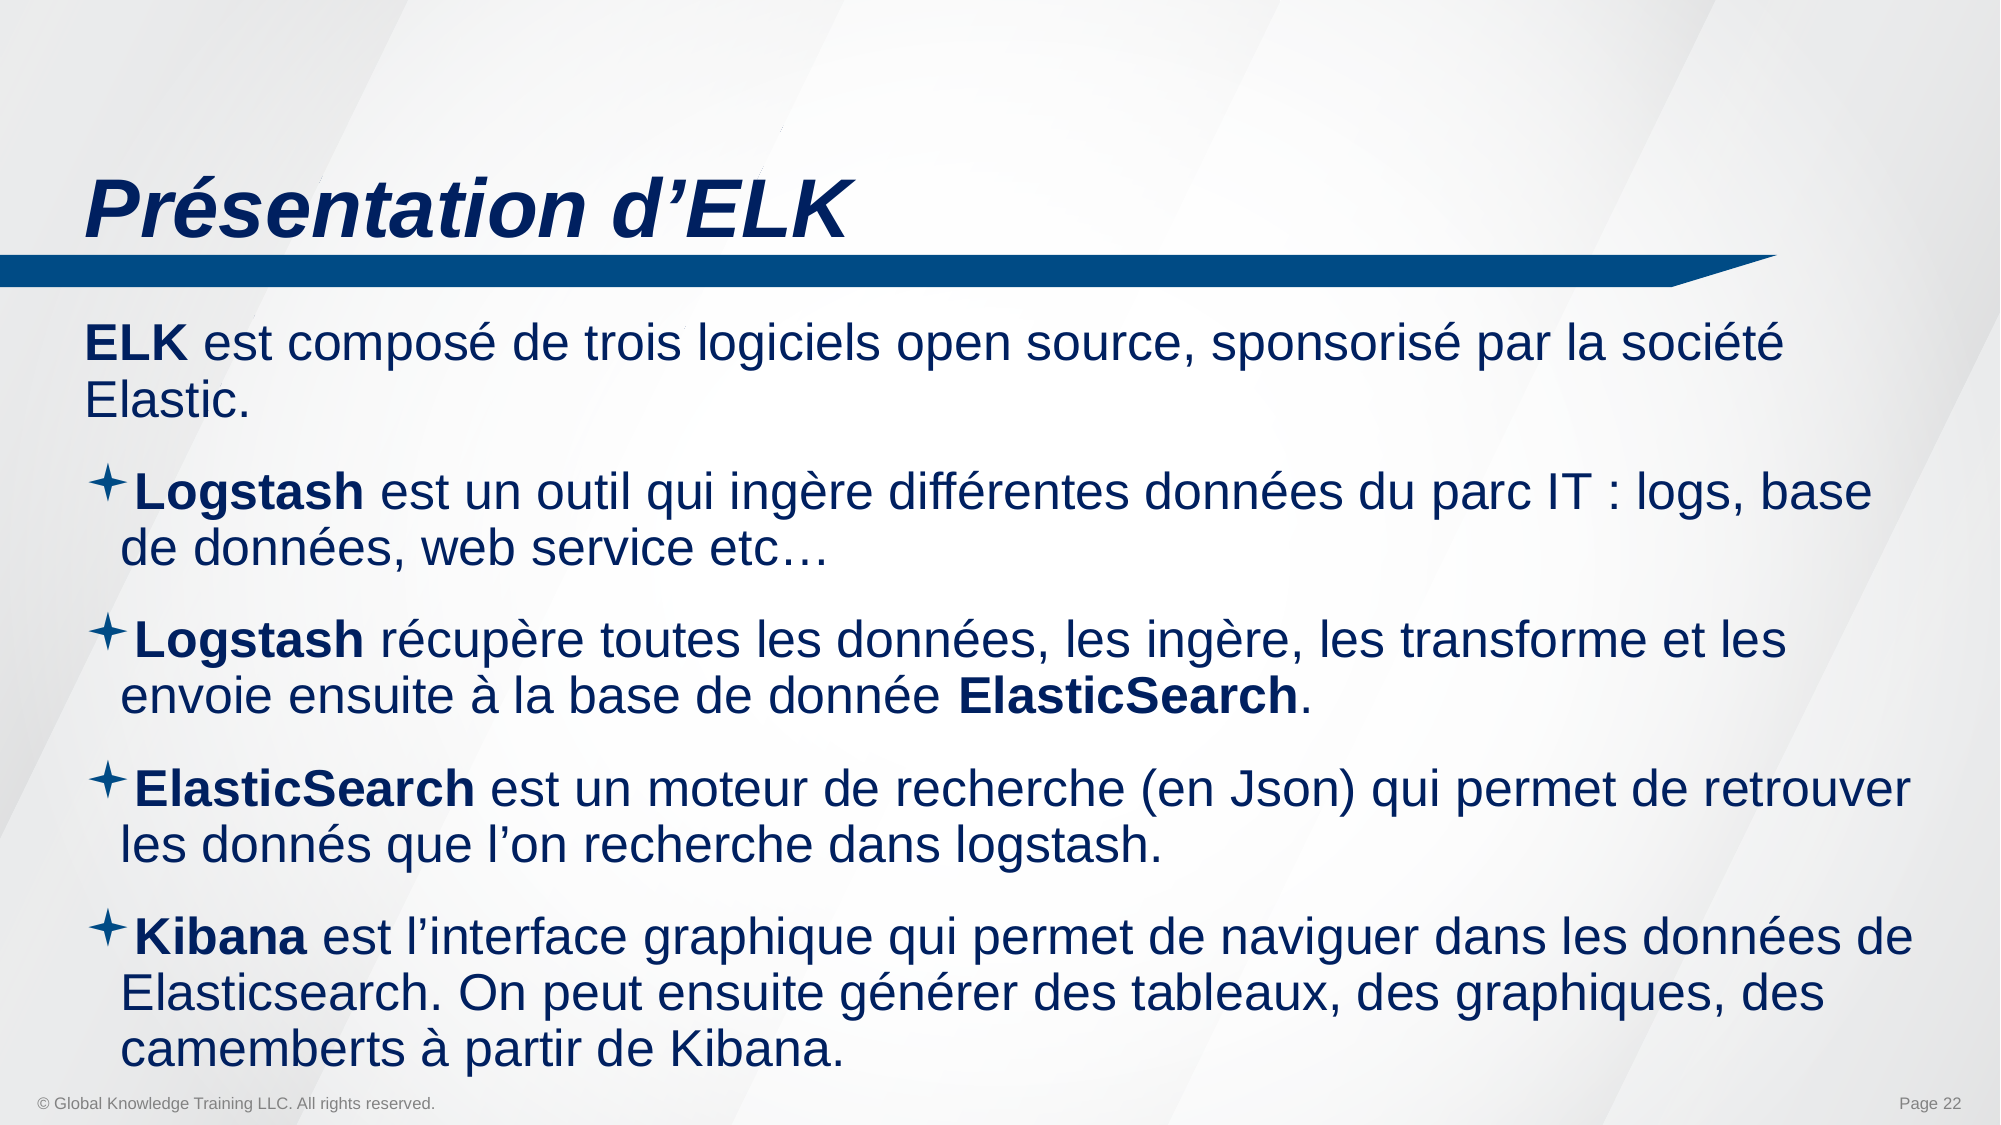

# Présentation d’ELK
ELK est composé de trois logiciels open source, sponsorisé par la société Elastic.
Logstash est un outil qui ingère différentes données du parc IT : logs, base de données, web service etc…
Logstash récupère toutes les données, les ingère, les transforme et les envoie ensuite à la base de donnée ElasticSearch.
ElasticSearch est un moteur de recherche (en Json) qui permet de retrouver les donnés que l’on recherche dans logstash.
Kibana est l’interface graphique qui permet de naviguer dans les données de Elasticsearch. On peut ensuite générer des tableaux, des graphiques, des camemberts à partir de Kibana.